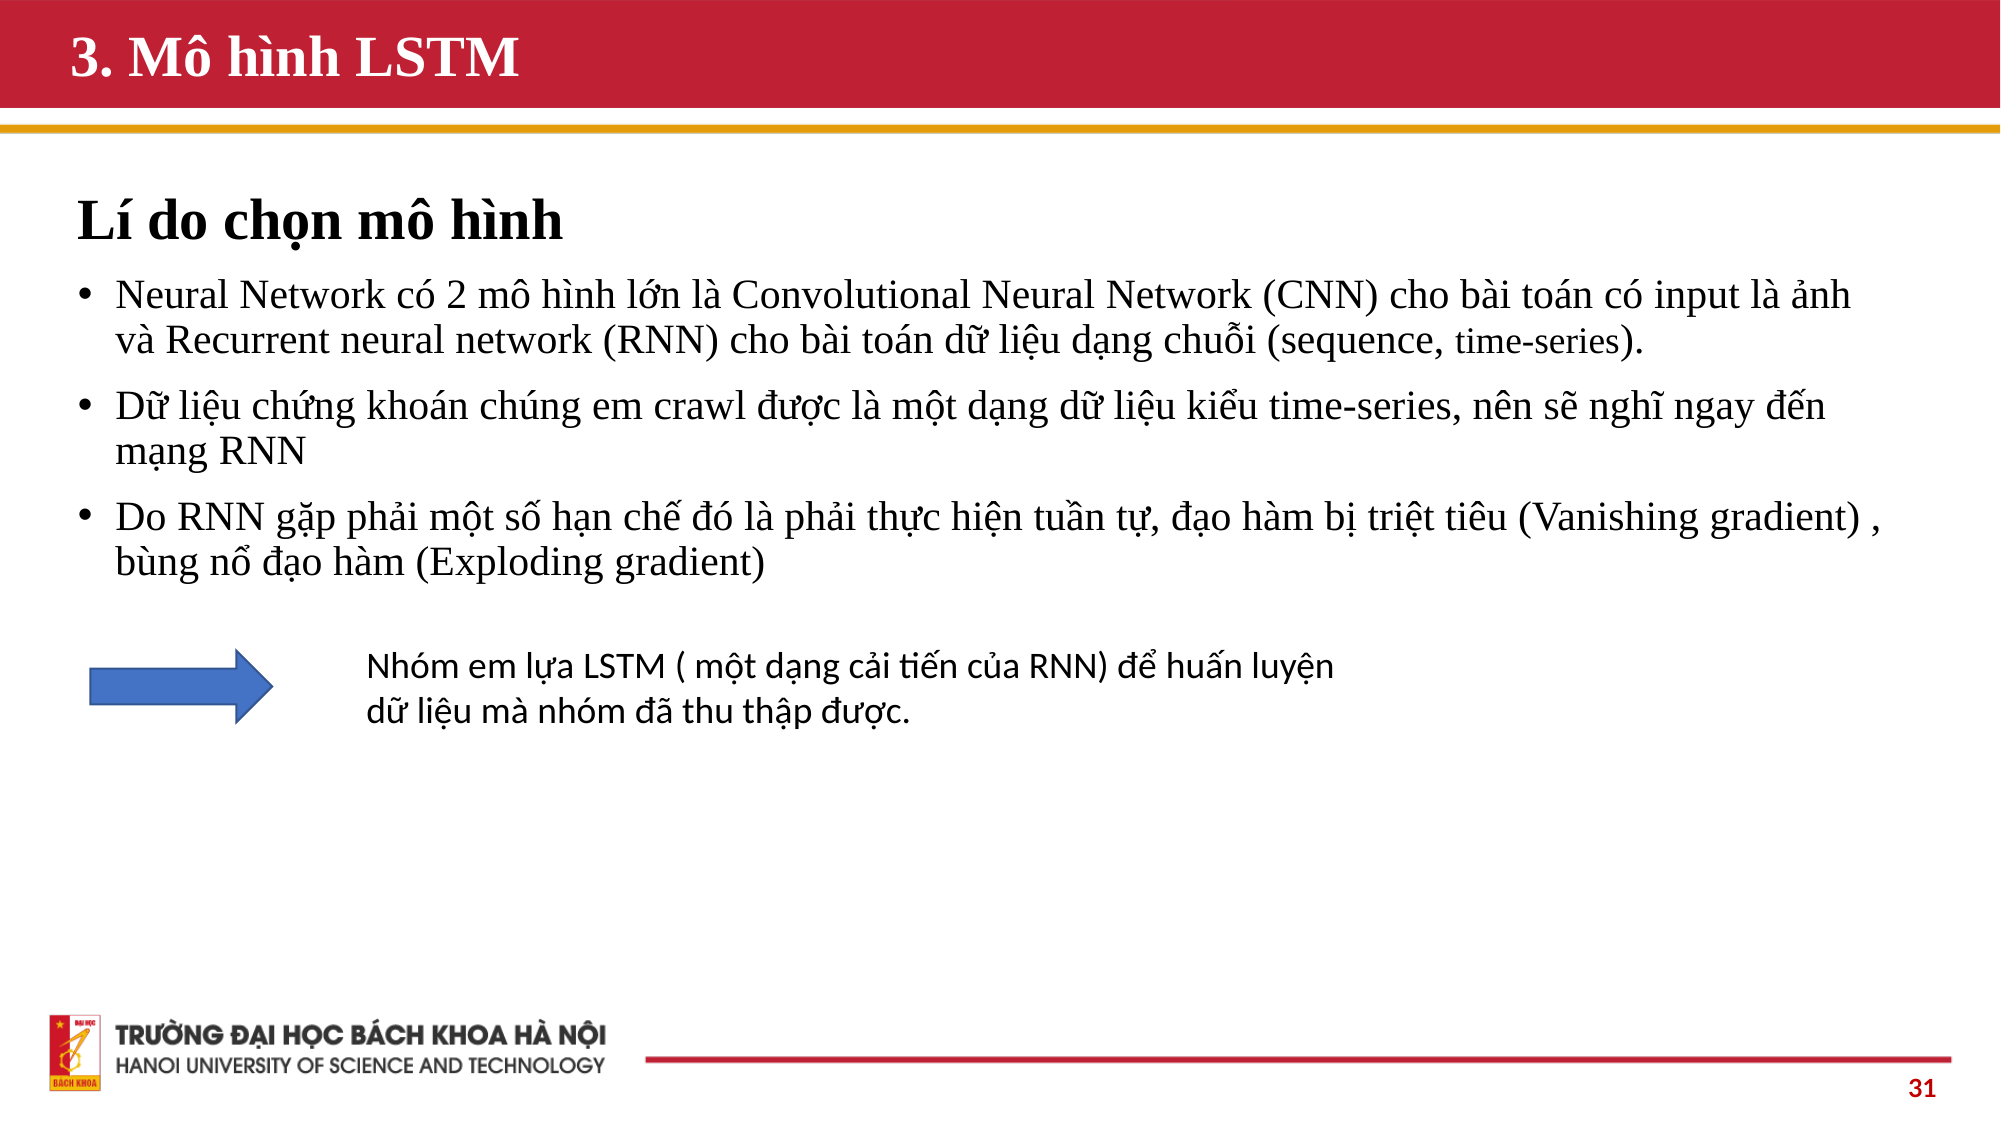

# 3. Mô hình LSTM
Lí do chọn mô hình
Neural Network có 2 mô hình lớn là Convolutional Neural Network (CNN) cho bài toán có input là ảnh và Recurrent neural network (RNN) cho bài toán dữ liệu dạng chuỗi (sequence, time-series).
Dữ liệu chứng khoán chúng em crawl được là một dạng dữ liệu kiểu time-series, nên sẽ nghĩ ngay đến mạng RNN
Do RNN gặp phải một số hạn chế đó là phải thực hiện tuần tự, đạo hàm bị triệt tiêu (Vanishing gradient) , bùng nổ đạo hàm (Exploding gradient)

Nhóm em lựa LSTM ( một dạng cải tiến của RNN) để huấn luyện dữ liệu mà nhóm đã thu thập được.

31